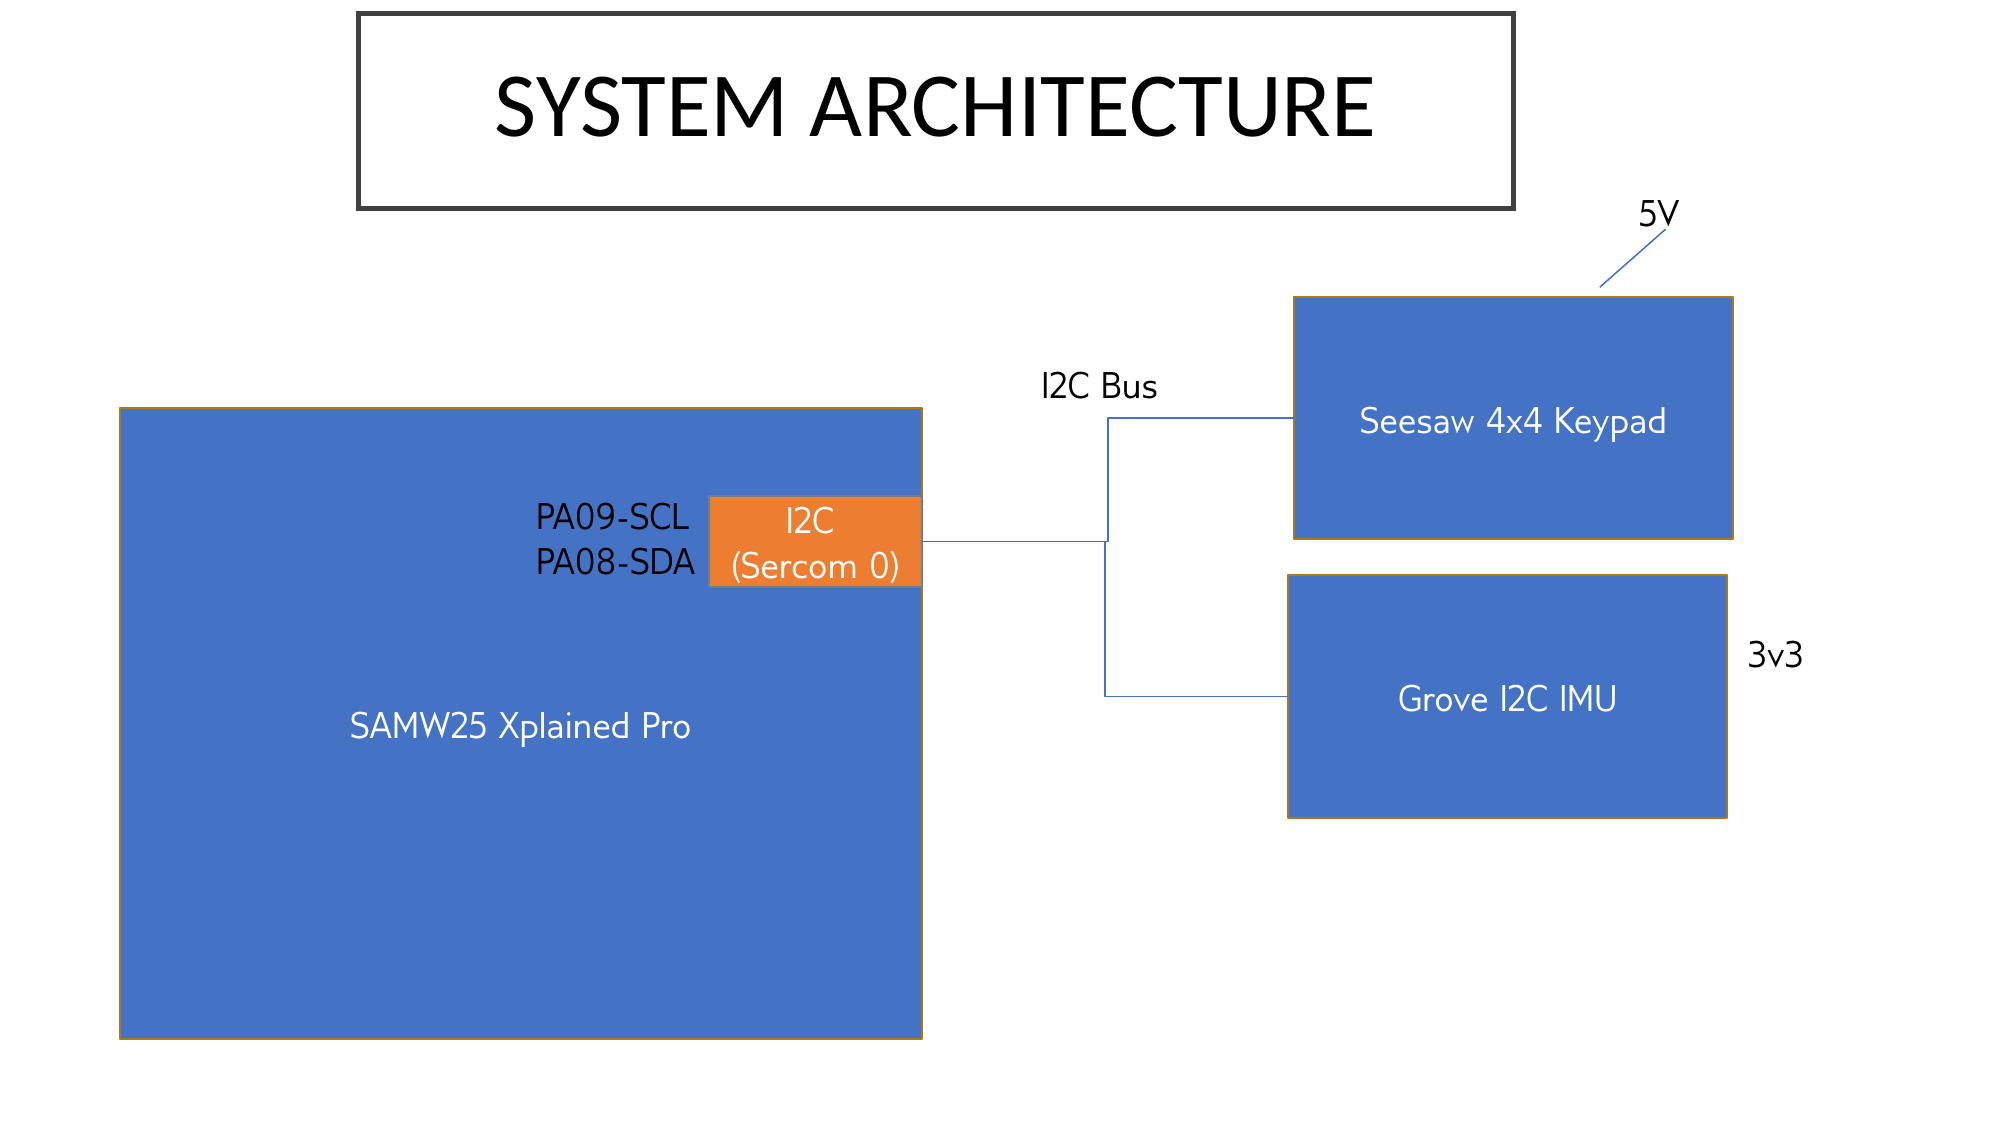

# SYSTEM ARCHITECTURE
5V

Seesaw 4x4 Keypad
I2C Bus
SAMW25 Xplained Pro

PA09-SCL
PA08-SDA

I2C
(Sercom 0)

Grove I2C IMU

3v3